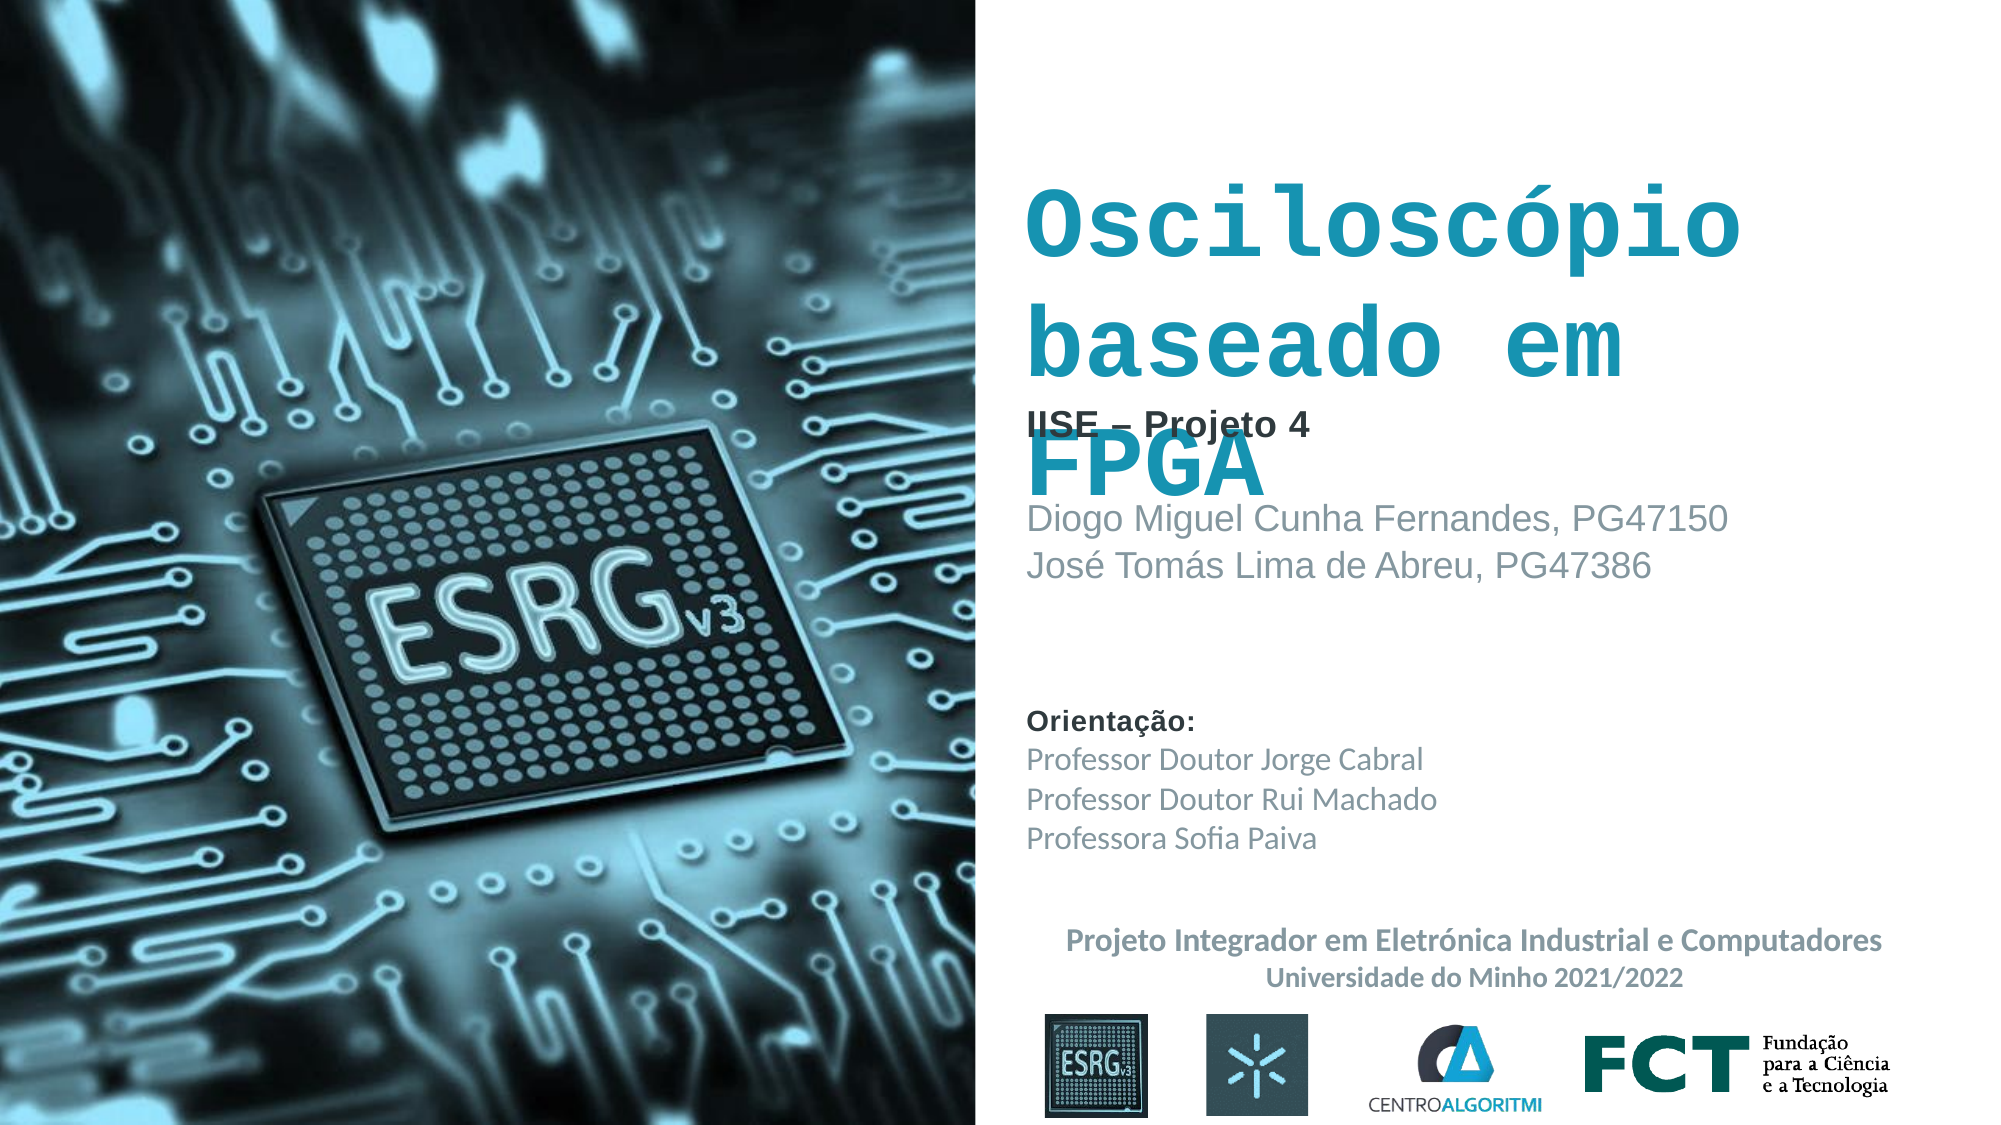

# Osciloscópio baseado em FPGA
IISE – Projeto 4

Diogo Miguel Cunha Fernandes, PG47150
José Tomás Lima de Abreu, PG47386

Orientação:
Professor Doutor Jorge Cabral
Professor Doutor Rui Machado
Professora Sofia Paiva
Projeto Integrador em Eletrónica Industrial e Computadores
Universidade do Minho 2021/2022